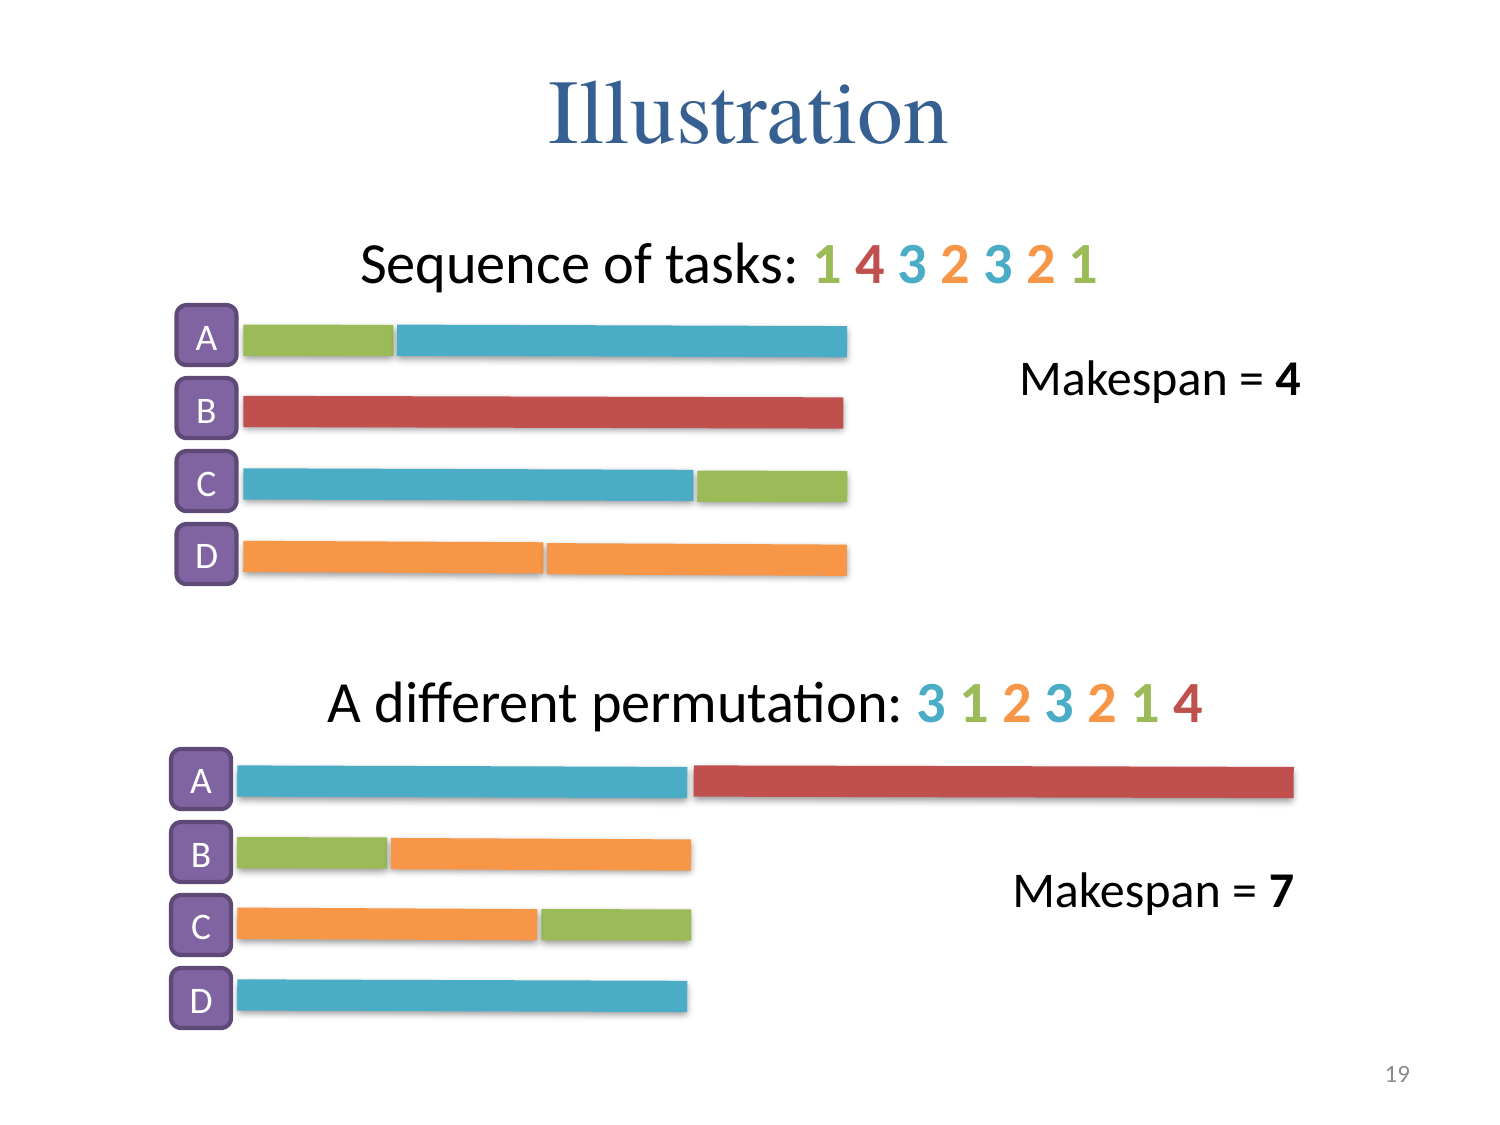

# Illustration
Sequence of tasks: 1 4 3 2 3 2 1
A
B
C
D
Makespan = 4
A different permutation: 3 1 2 3 2 1 4
A
B
C
D
Makespan = 7
19